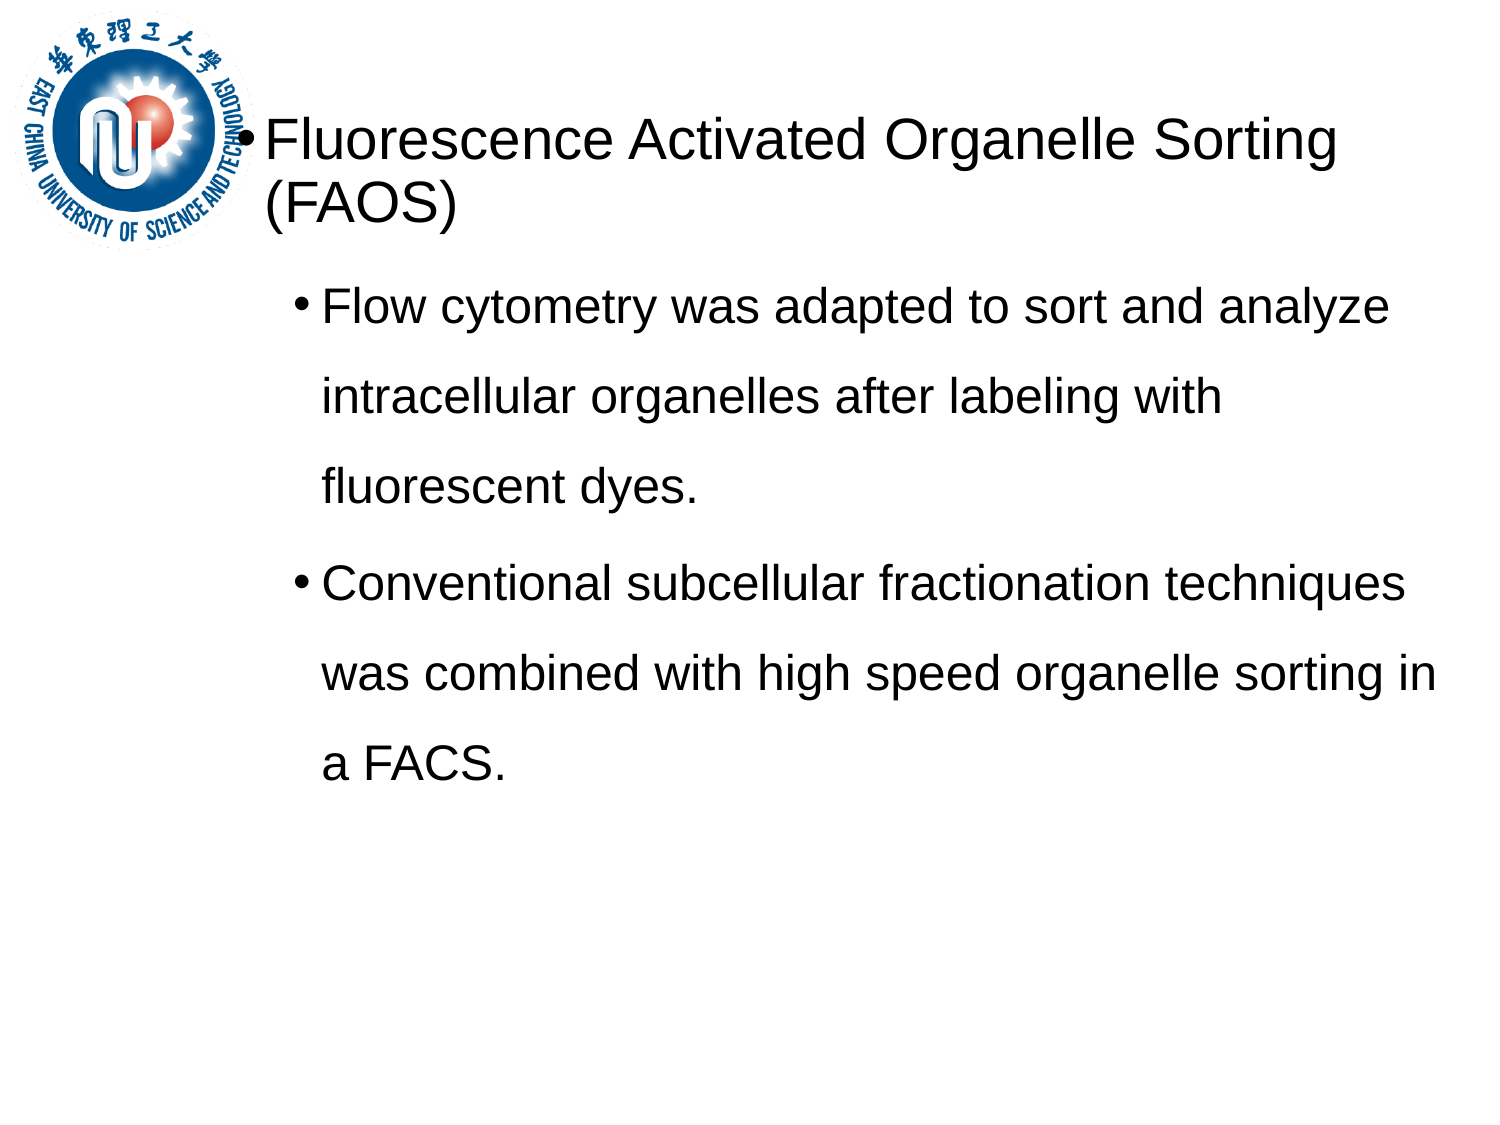

Fluorescence Activated Organelle Sorting (FAOS)
Flow cytometry was adapted to sort and analyze intracellular organelles after labeling with fluorescent dyes.
Conventional subcellular fractionation techniques was combined with high speed organelle sorting in a FACS.